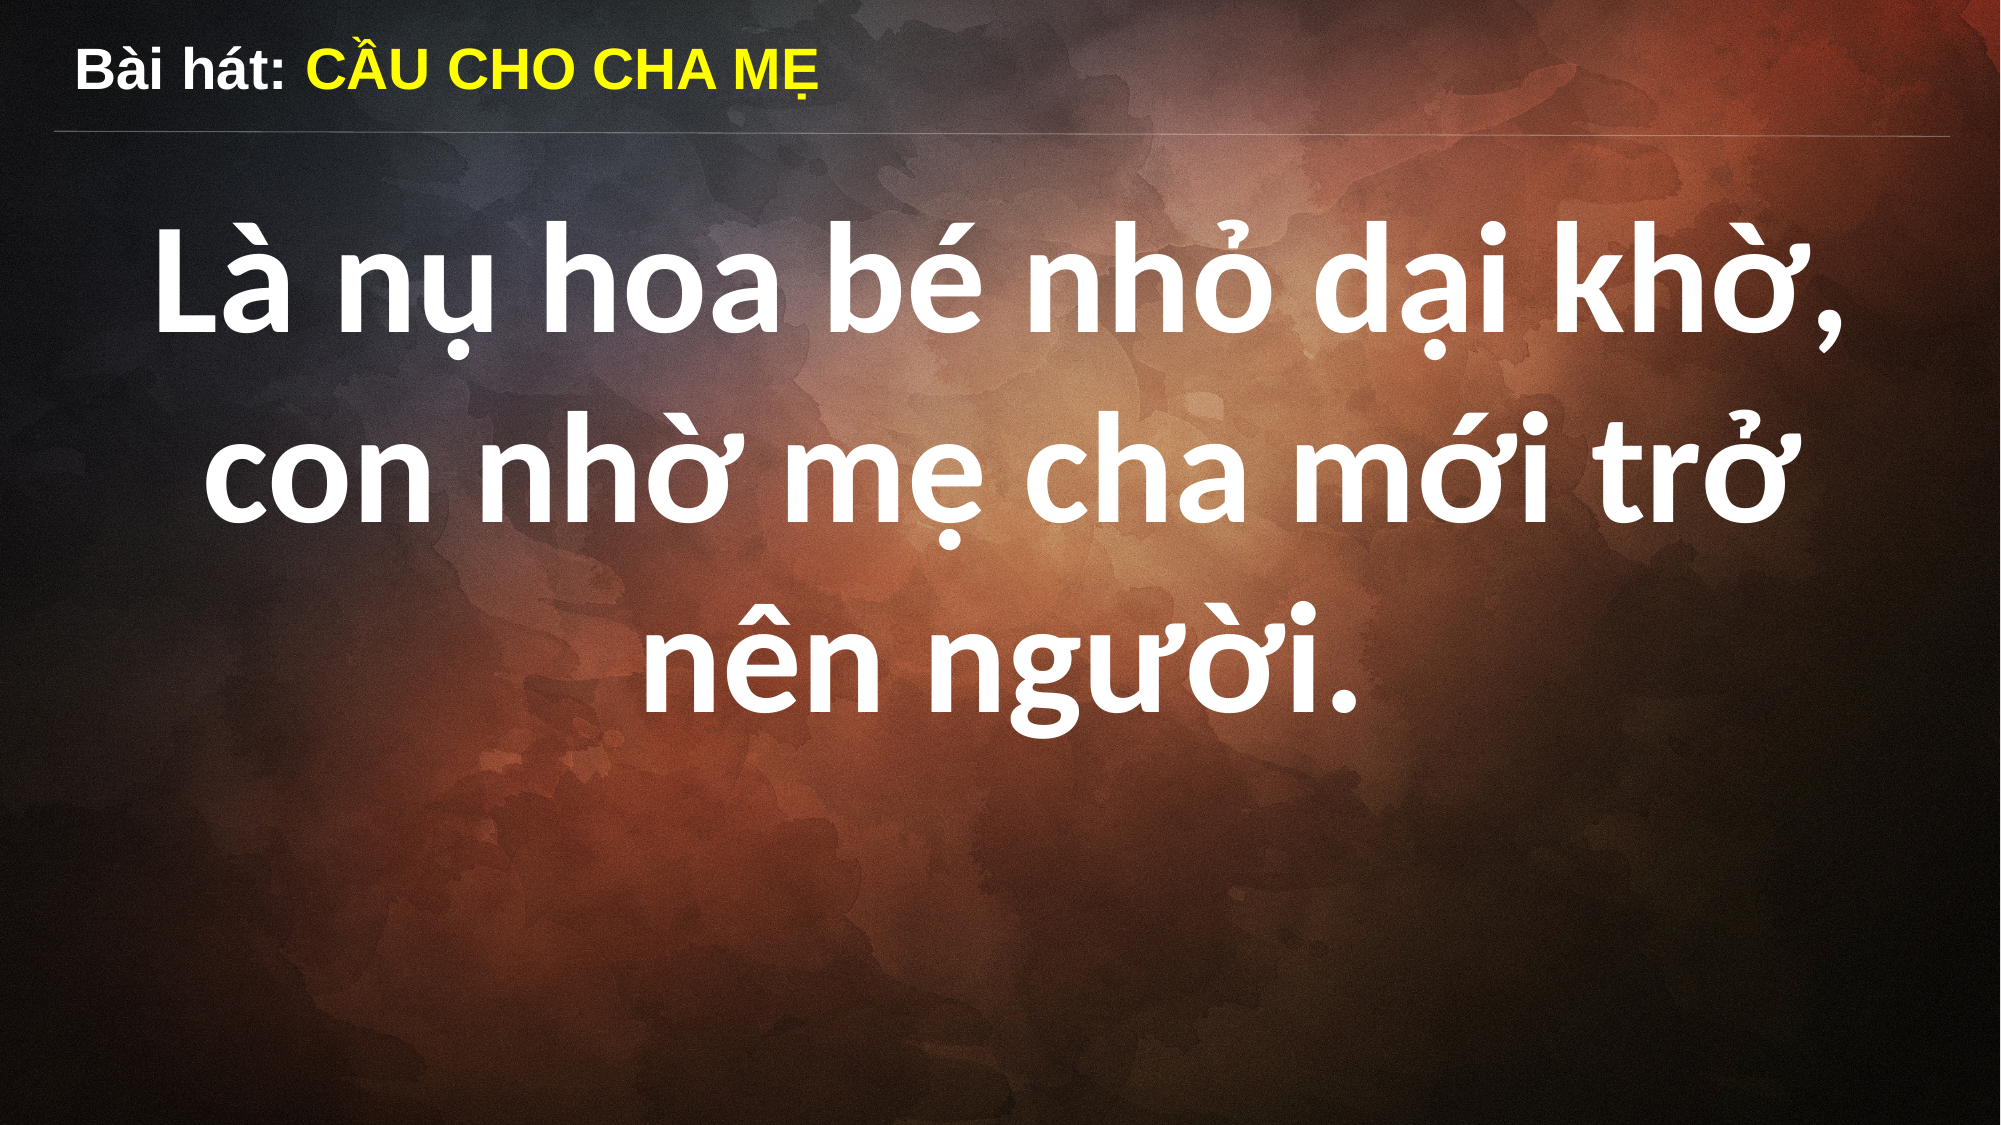

Bài hát: CẦU CHO CHA MẸ
Là nụ hoa bé nhỏ dại khờ, con nhờ mẹ cha mới trở nên người.